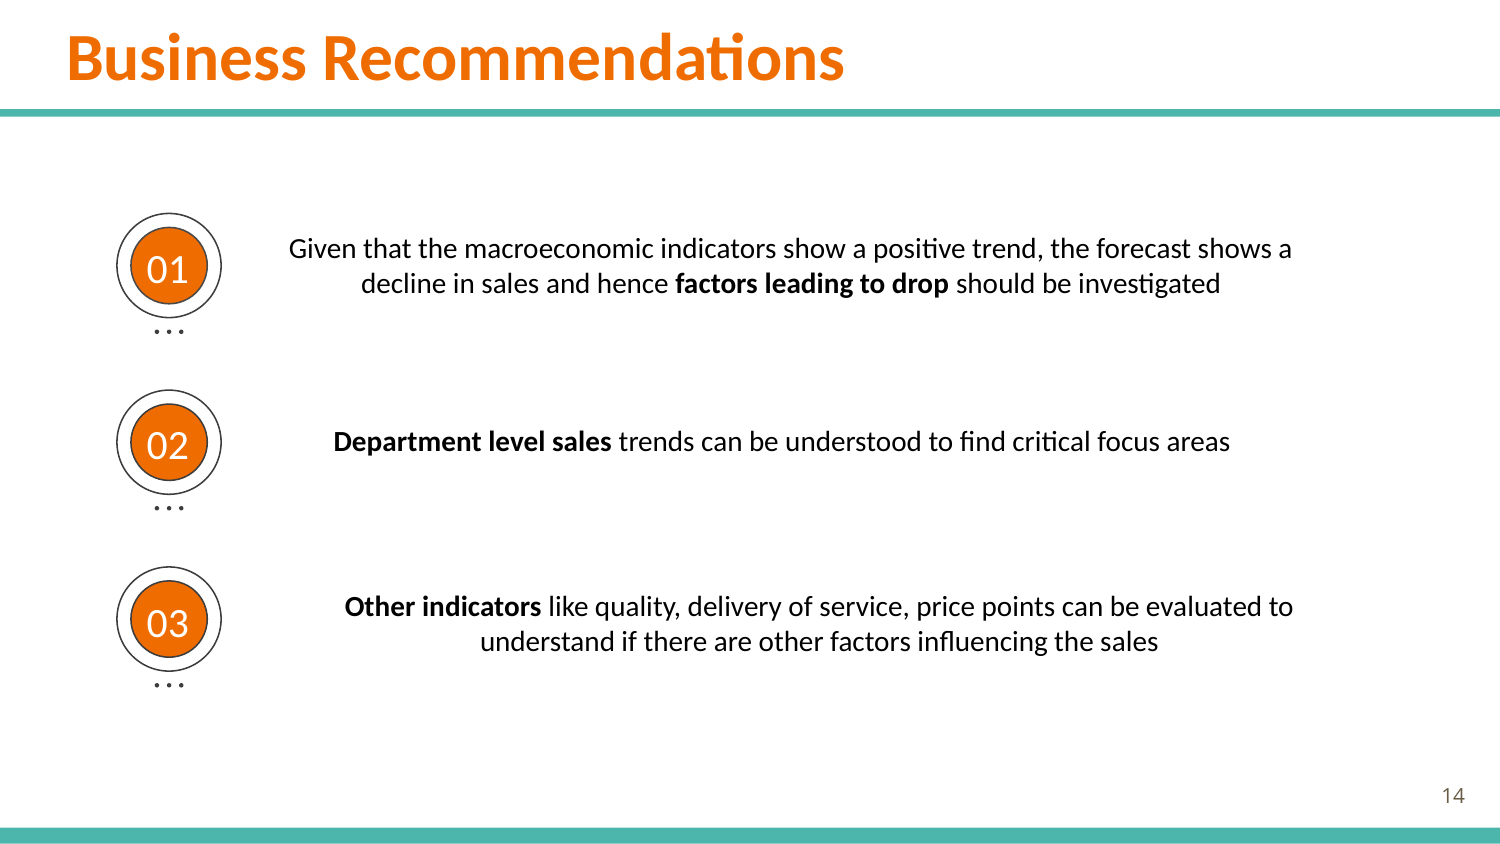

# Business Recommendations

Given that the macroeconomic indicators show a positive trend, the forecast shows a decline in sales and hence factors leading to drop should be investigated
01

Department level sales trends can be understood to find critical focus areas
02

Other indicators like quality, delivery of service, price points can be evaluated to understand if there are other factors influencing the sales
03

14